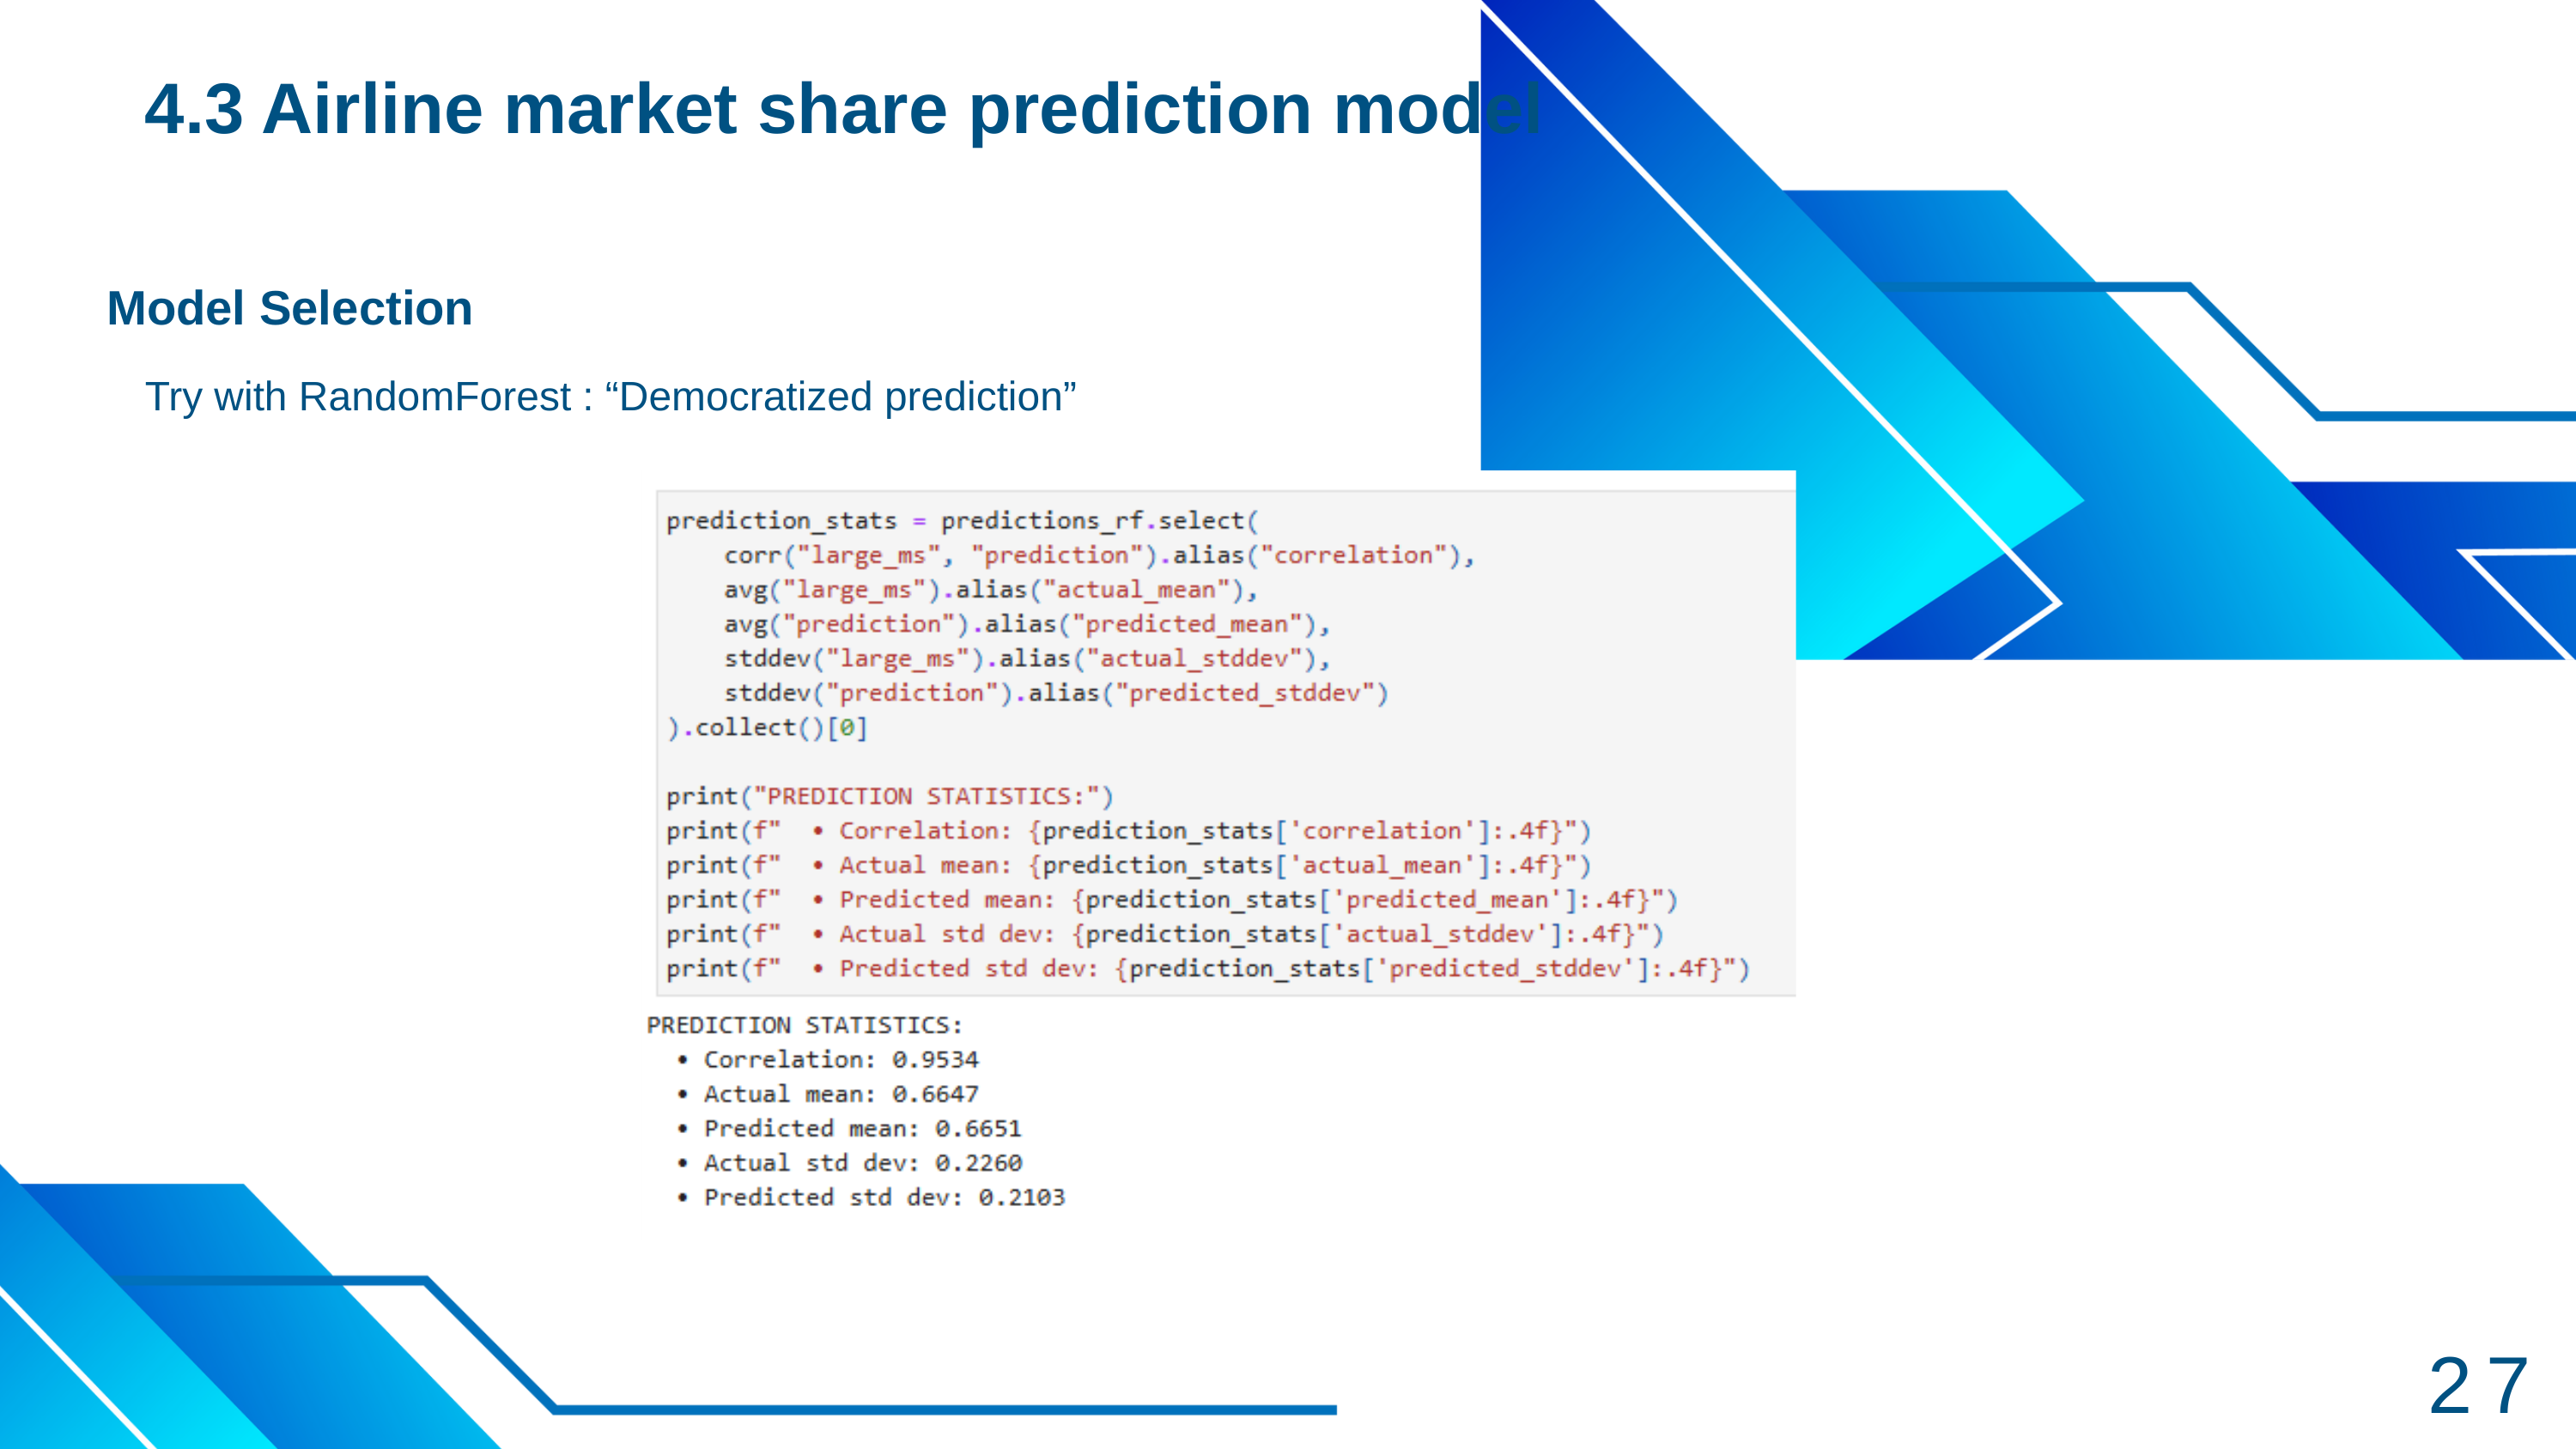

4.3 Airline market share prediction model
Model Selection
Try with RandomForest : “Democratized prediction”

27